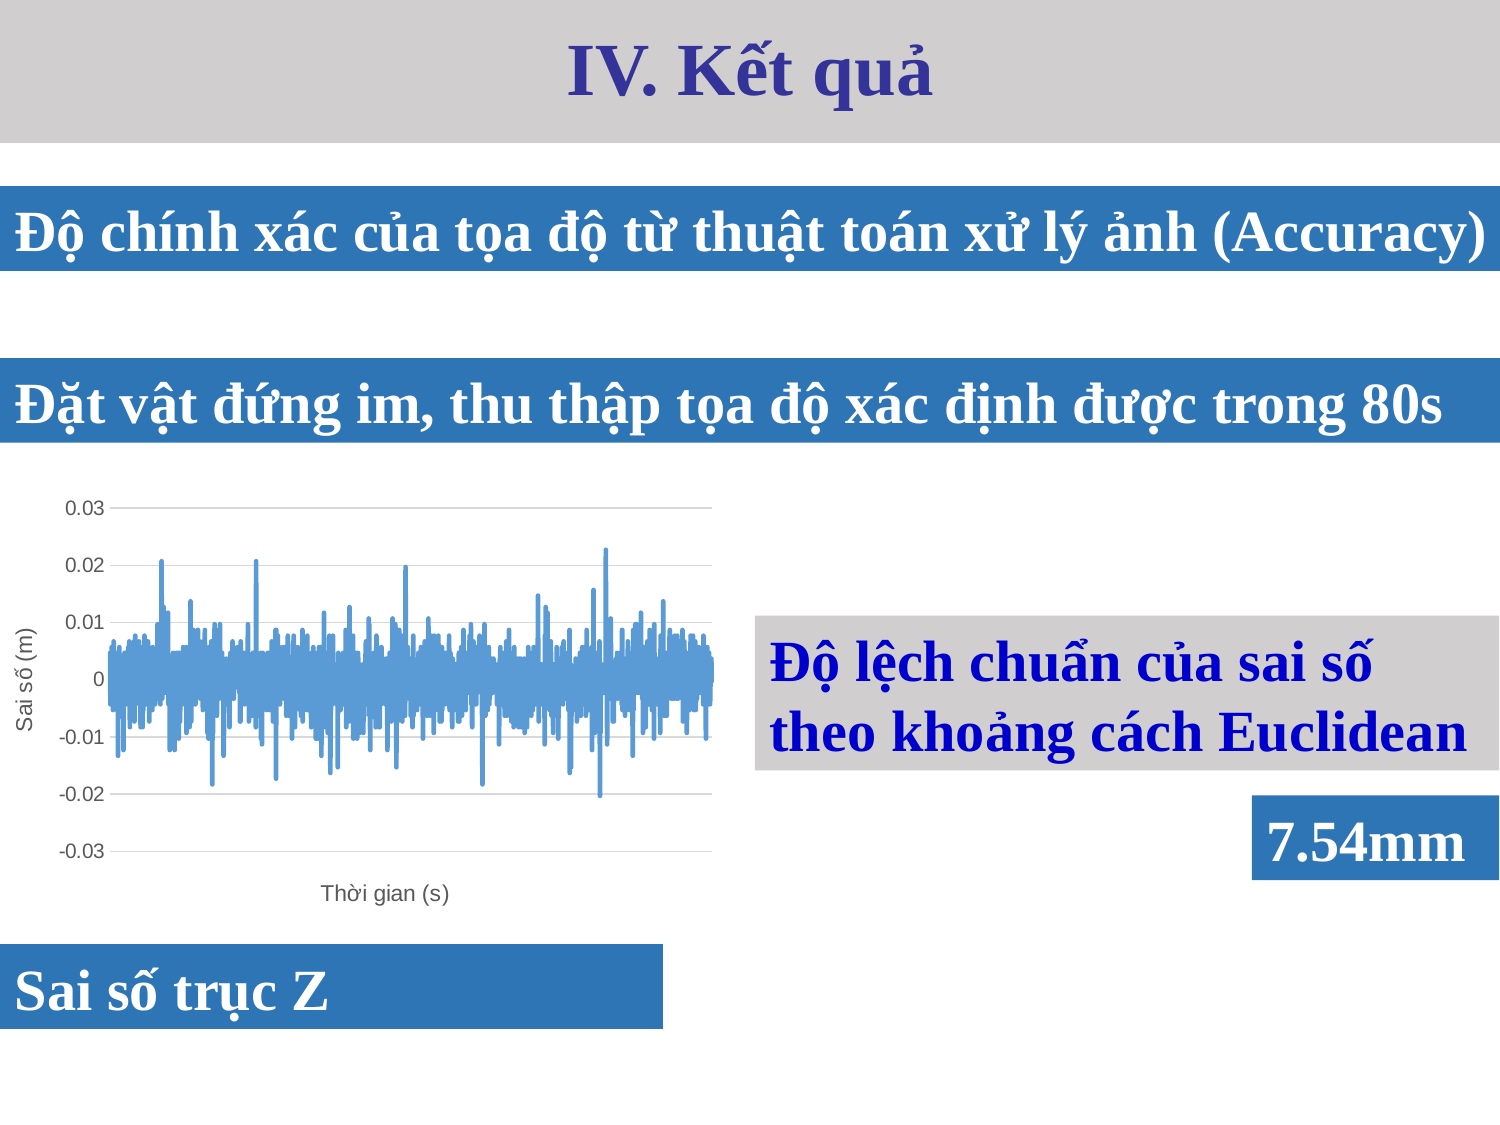

IV. Kết quả
Độ chính xác của tọa độ từ thuật toán xử lý ảnh (Accuracy)
Đặt vật đứng im, thu thập tọa độ xác định được trong 80s

### Chart

| Category | dz |
|---|---|
Độ lệch chuẩn của sai số theo khoảng cách Euclidean
7.54mm
Sai số trục Z